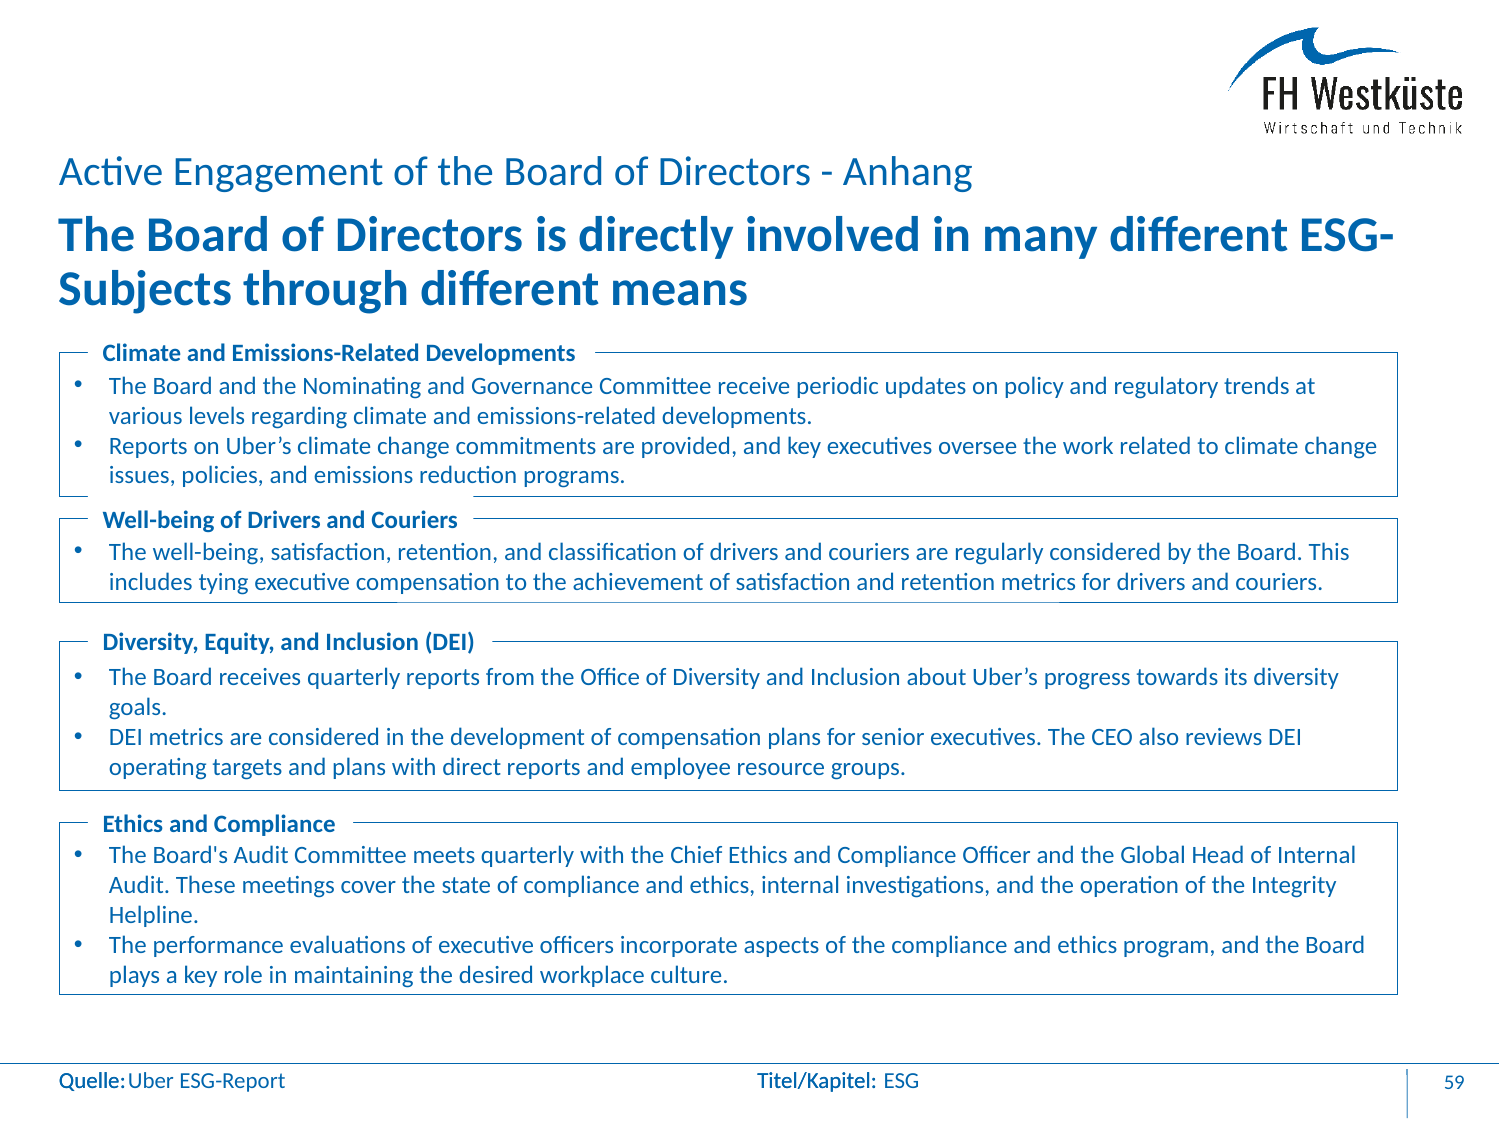

Active Engagement of the Board of Directors - Anhang
# The Board of Directors is directly involved in many different ESG-Subjects through different means
Climate and Emissions-Related Developments
The Board and the Nominating and Governance Committee receive periodic updates on policy and regulatory trends at various levels regarding climate and emissions-related developments.
Reports on Uber’s climate change commitments are provided, and key executives oversee the work related to climate change issues, policies, and emissions reduction programs.
Well-being of Drivers and Couriers
The well-being, satisfaction, retention, and classification of drivers and couriers are regularly considered by the Board. This includes tying executive compensation to the achievement of satisfaction and retention metrics for drivers and couriers.
Diversity, Equity, and Inclusion (DEI)
The Board receives quarterly reports from the Office of Diversity and Inclusion about Uber’s progress towards its diversity goals.
DEI metrics are considered in the development of compensation plans for senior executives. The CEO also reviews DEI operating targets and plans with direct reports and employee resource groups.
Ethics and Compliance
The Board's Audit Committee meets quarterly with the Chief Ethics and Compliance Officer and the Global Head of Internal Audit. These meetings cover the state of compliance and ethics, internal investigations, and the operation of the Integrity Helpline.
The performance evaluations of executive officers incorporate aspects of the compliance and ethics program, and the Board plays a key role in maintaining the desired workplace culture.
Uber ESG-Report
ESG
59